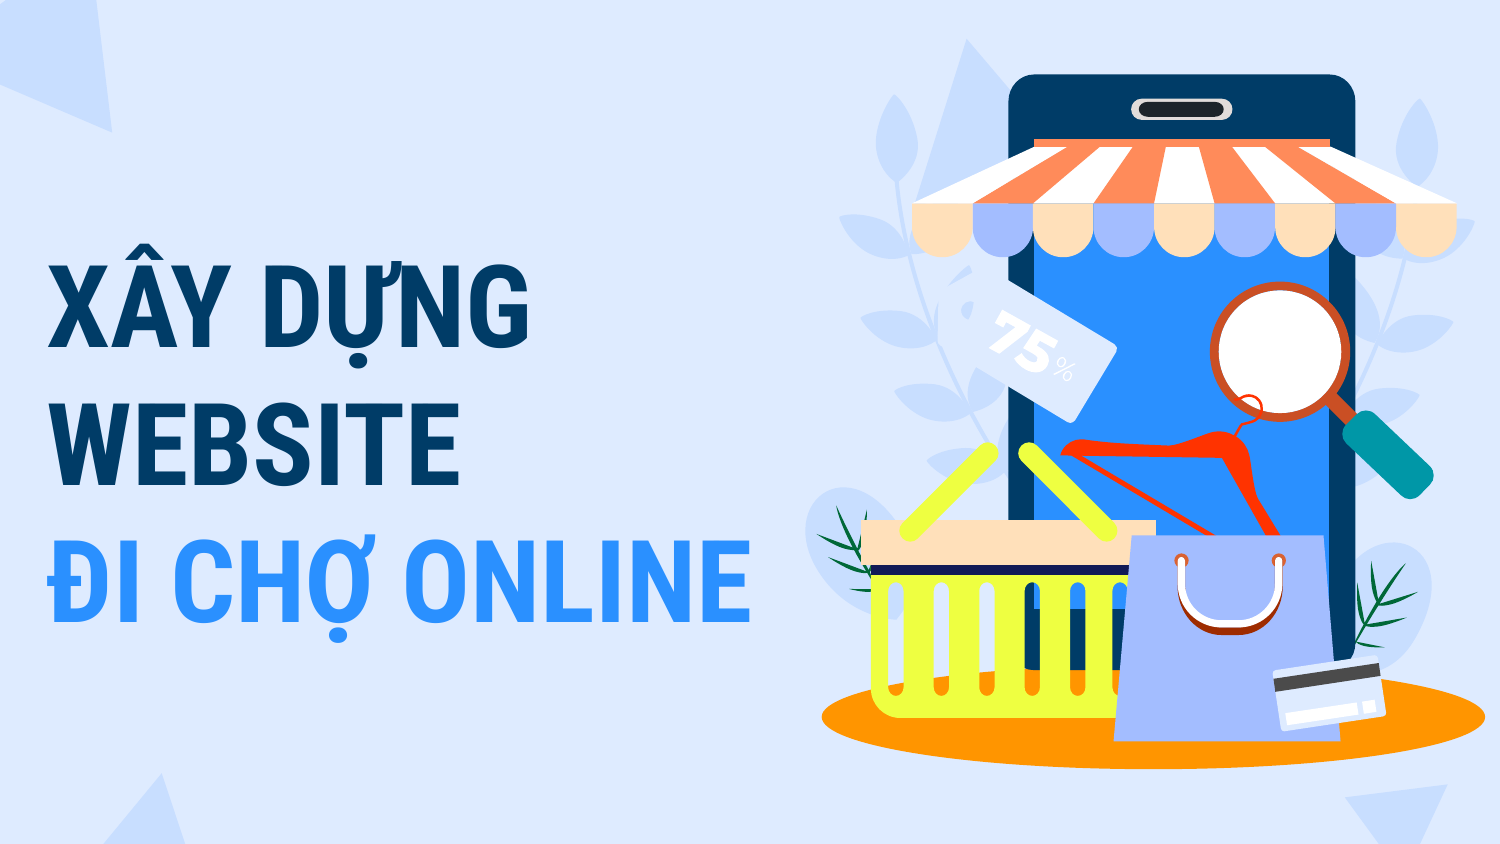

# XÂY DỰNG WEBSITE ĐI CHỢ ONLINE